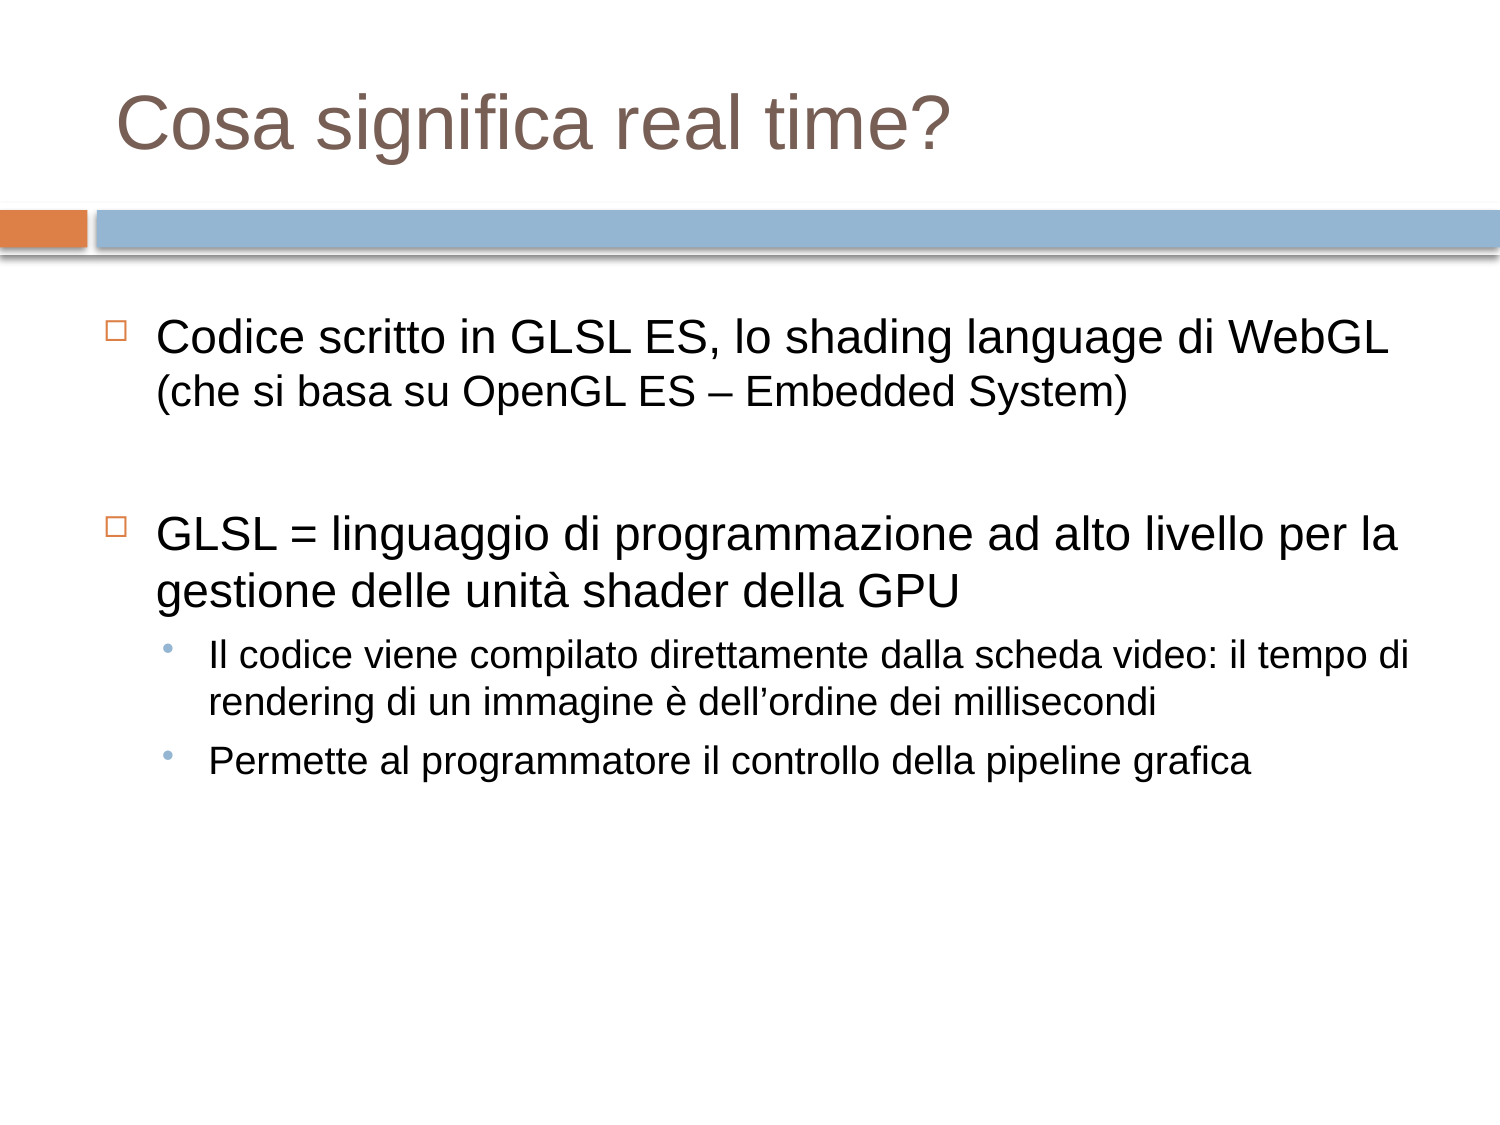

# Cosa significa real time?
Codice scritto in GLSL ES, lo shading language di WebGL (che si basa su OpenGL ES – Embedded System)

GLSL = linguaggio di programmazione ad alto livello per la gestione delle unità shader della GPU
Il codice viene compilato direttamente dalla scheda video: il tempo di rendering di un immagine è dell’ordine dei millisecondi
Permette al programmatore il controllo della pipeline grafica